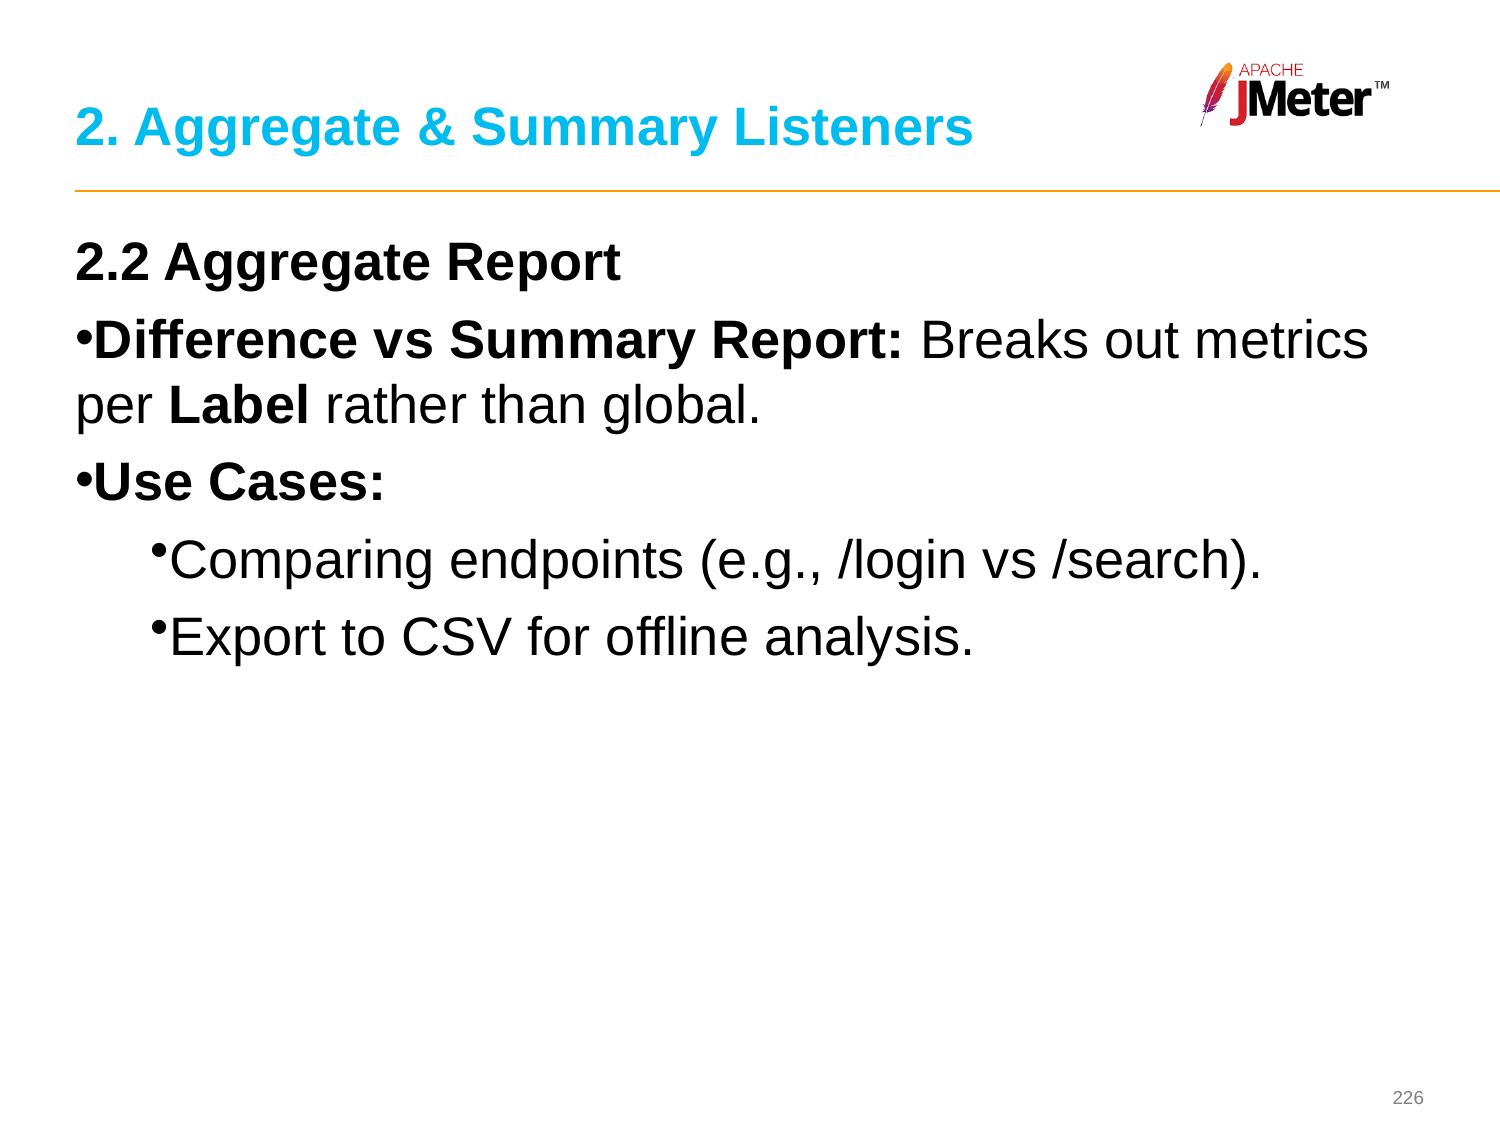

# 2. Aggregate & Summary Listeners
2.2 Aggregate Report
Difference vs Summary Report: Breaks out metrics per Label rather than global.
Use Cases:
Comparing endpoints (e.g., /login vs /search).
Export to CSV for offline analysis.